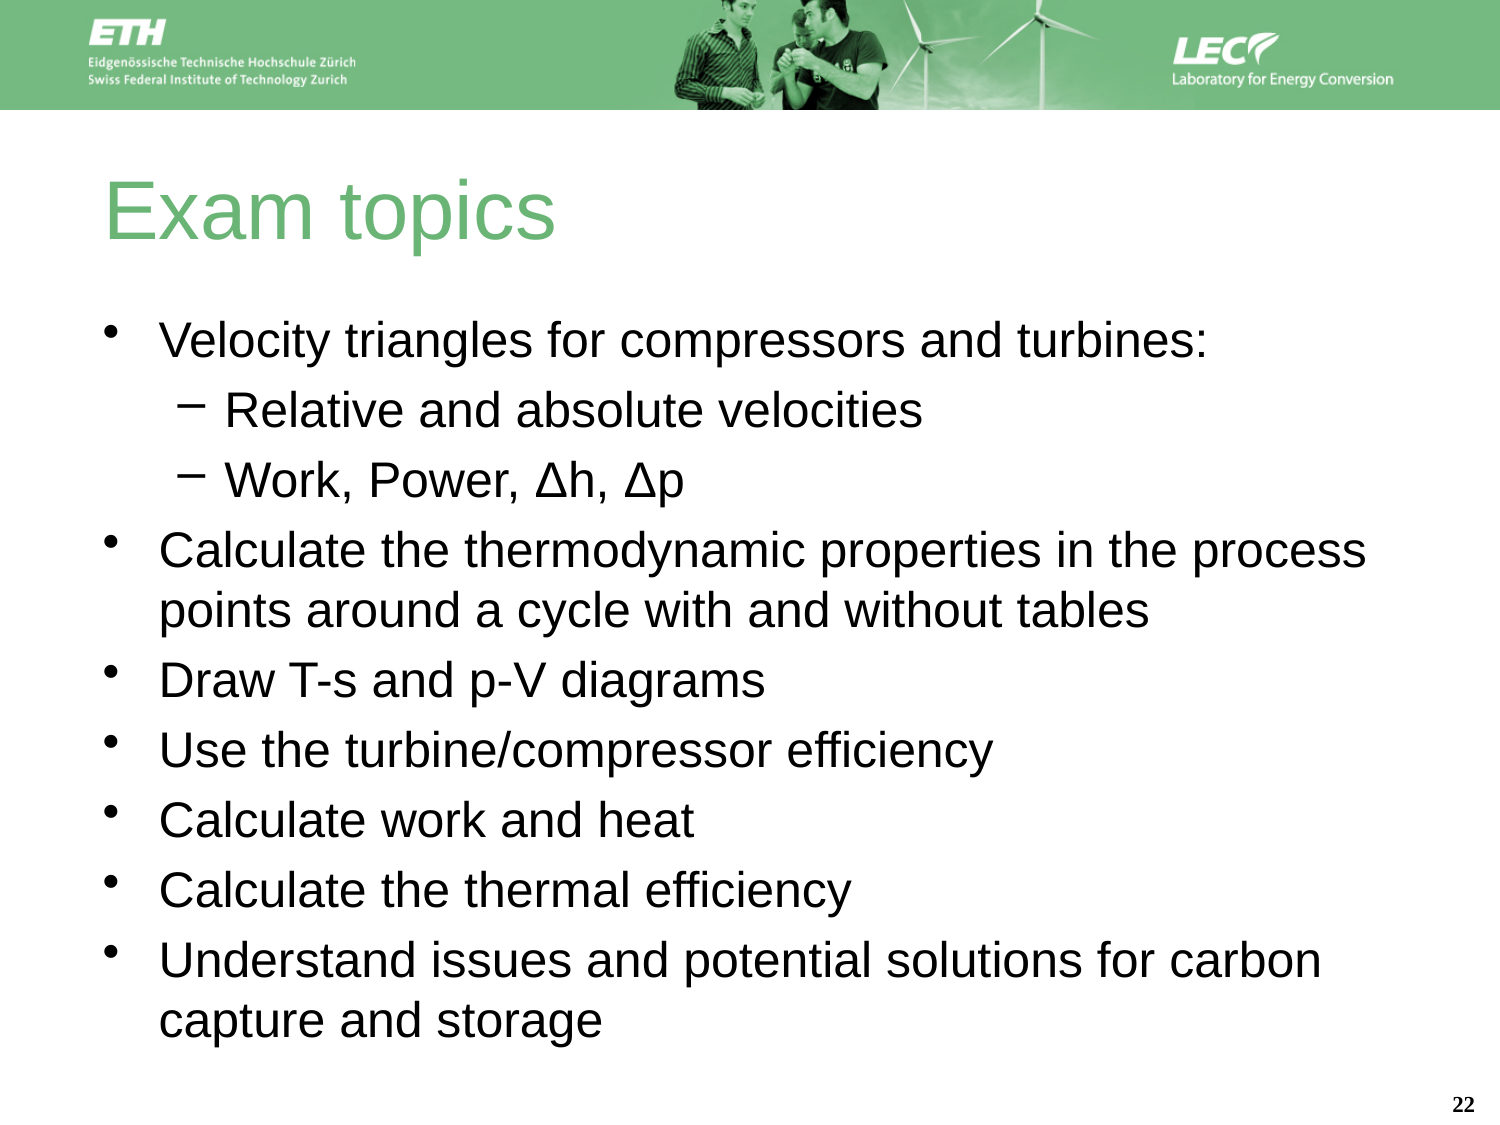

# Exam topics
Velocity triangles for compressors and turbines:
Relative and absolute velocities
Work, Power, Δh, Δp
Calculate the thermodynamic properties in the process points around a cycle with and without tables
Draw T-s and p-V diagrams
Use the turbine/compressor efficiency
Calculate work and heat
Calculate the thermal efficiency
Understand issues and potential solutions for carbon capture and storage

12/14/21
22